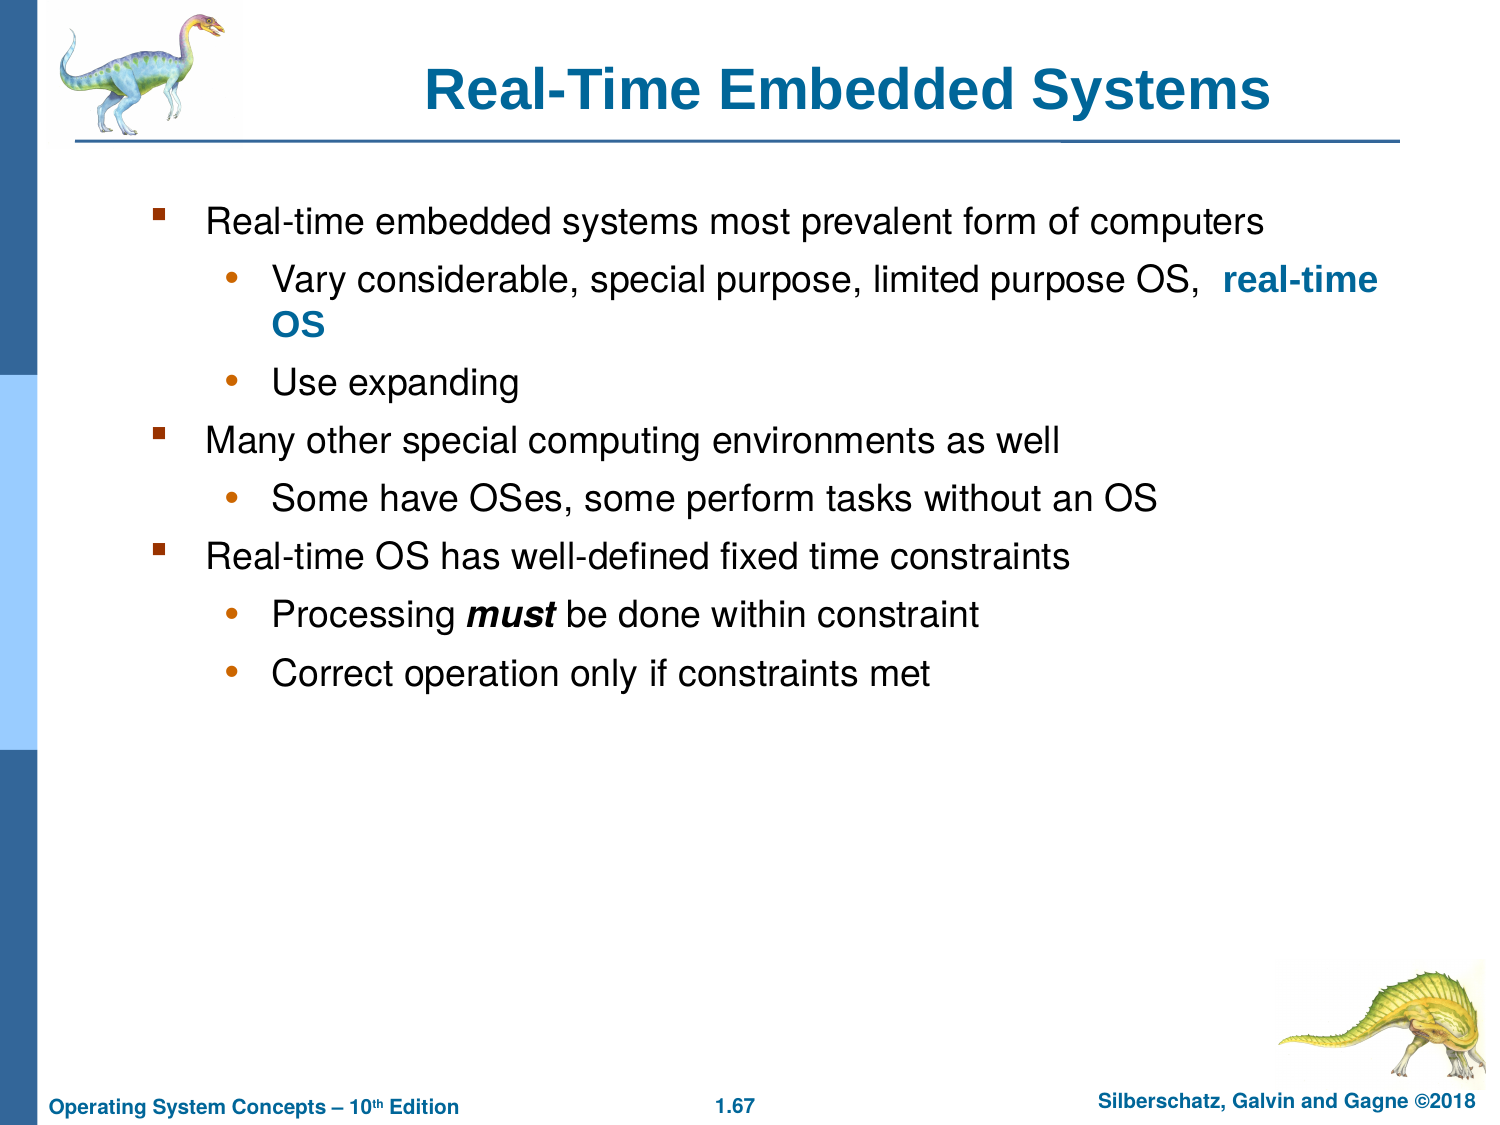

Real-Time Embedded Systems
Real-time embedded systems most prevalent form of computers
Vary considerable, special purpose, limited purpose OS,  real-time OS
Use expanding
Many other special computing environments as well
Some have OSes, some perform tasks without an OS
Real-time OS has well-defined fixed time constraints
Processing must be done within constraint
Correct operation only if constraints met